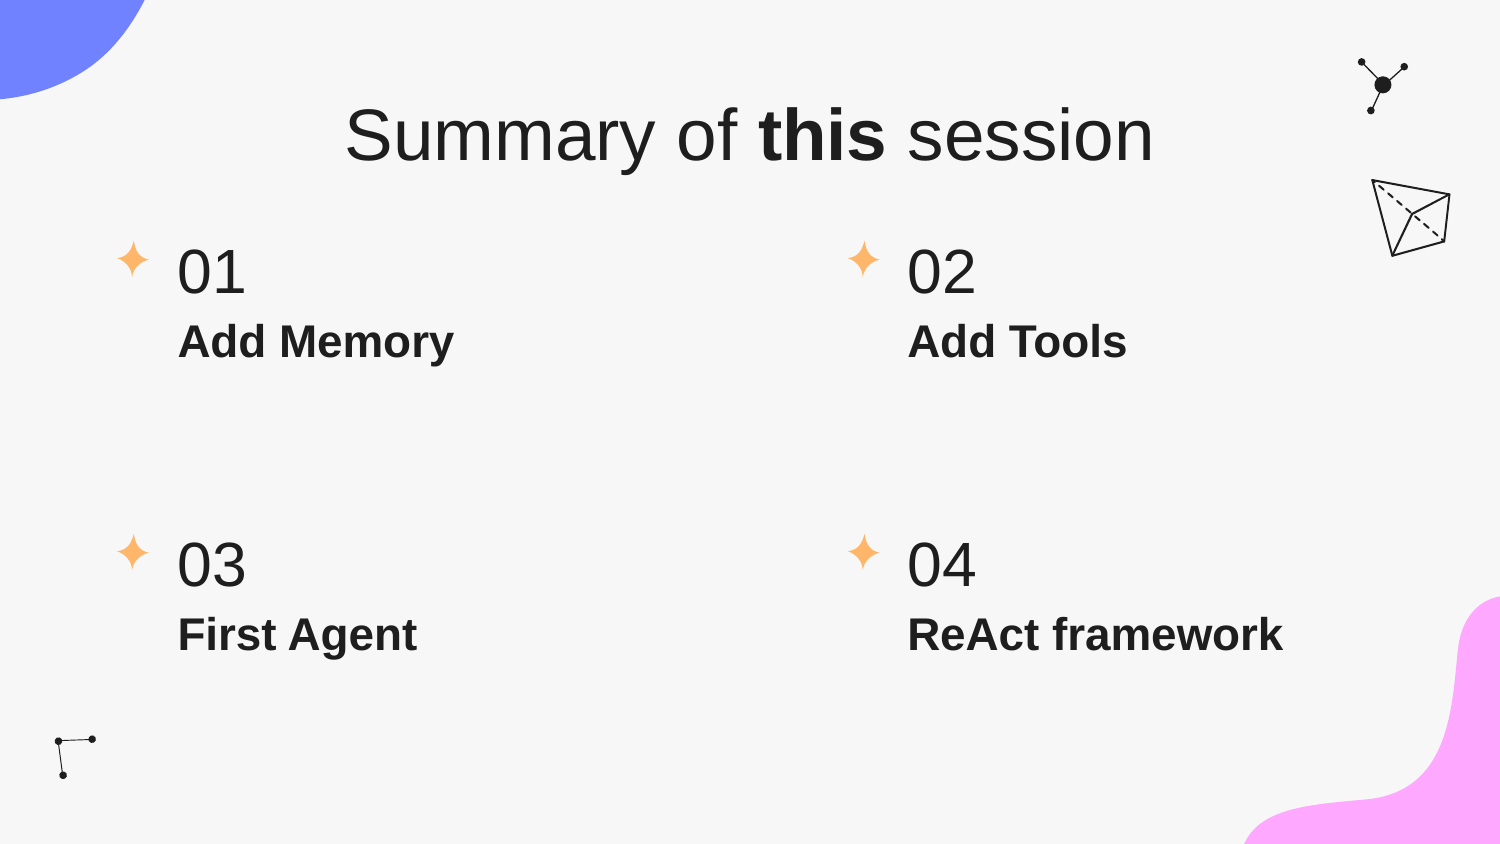

# Summary of this session

01
02
Add Memory
Add Tools

03
04
First Agent
ReAct framework